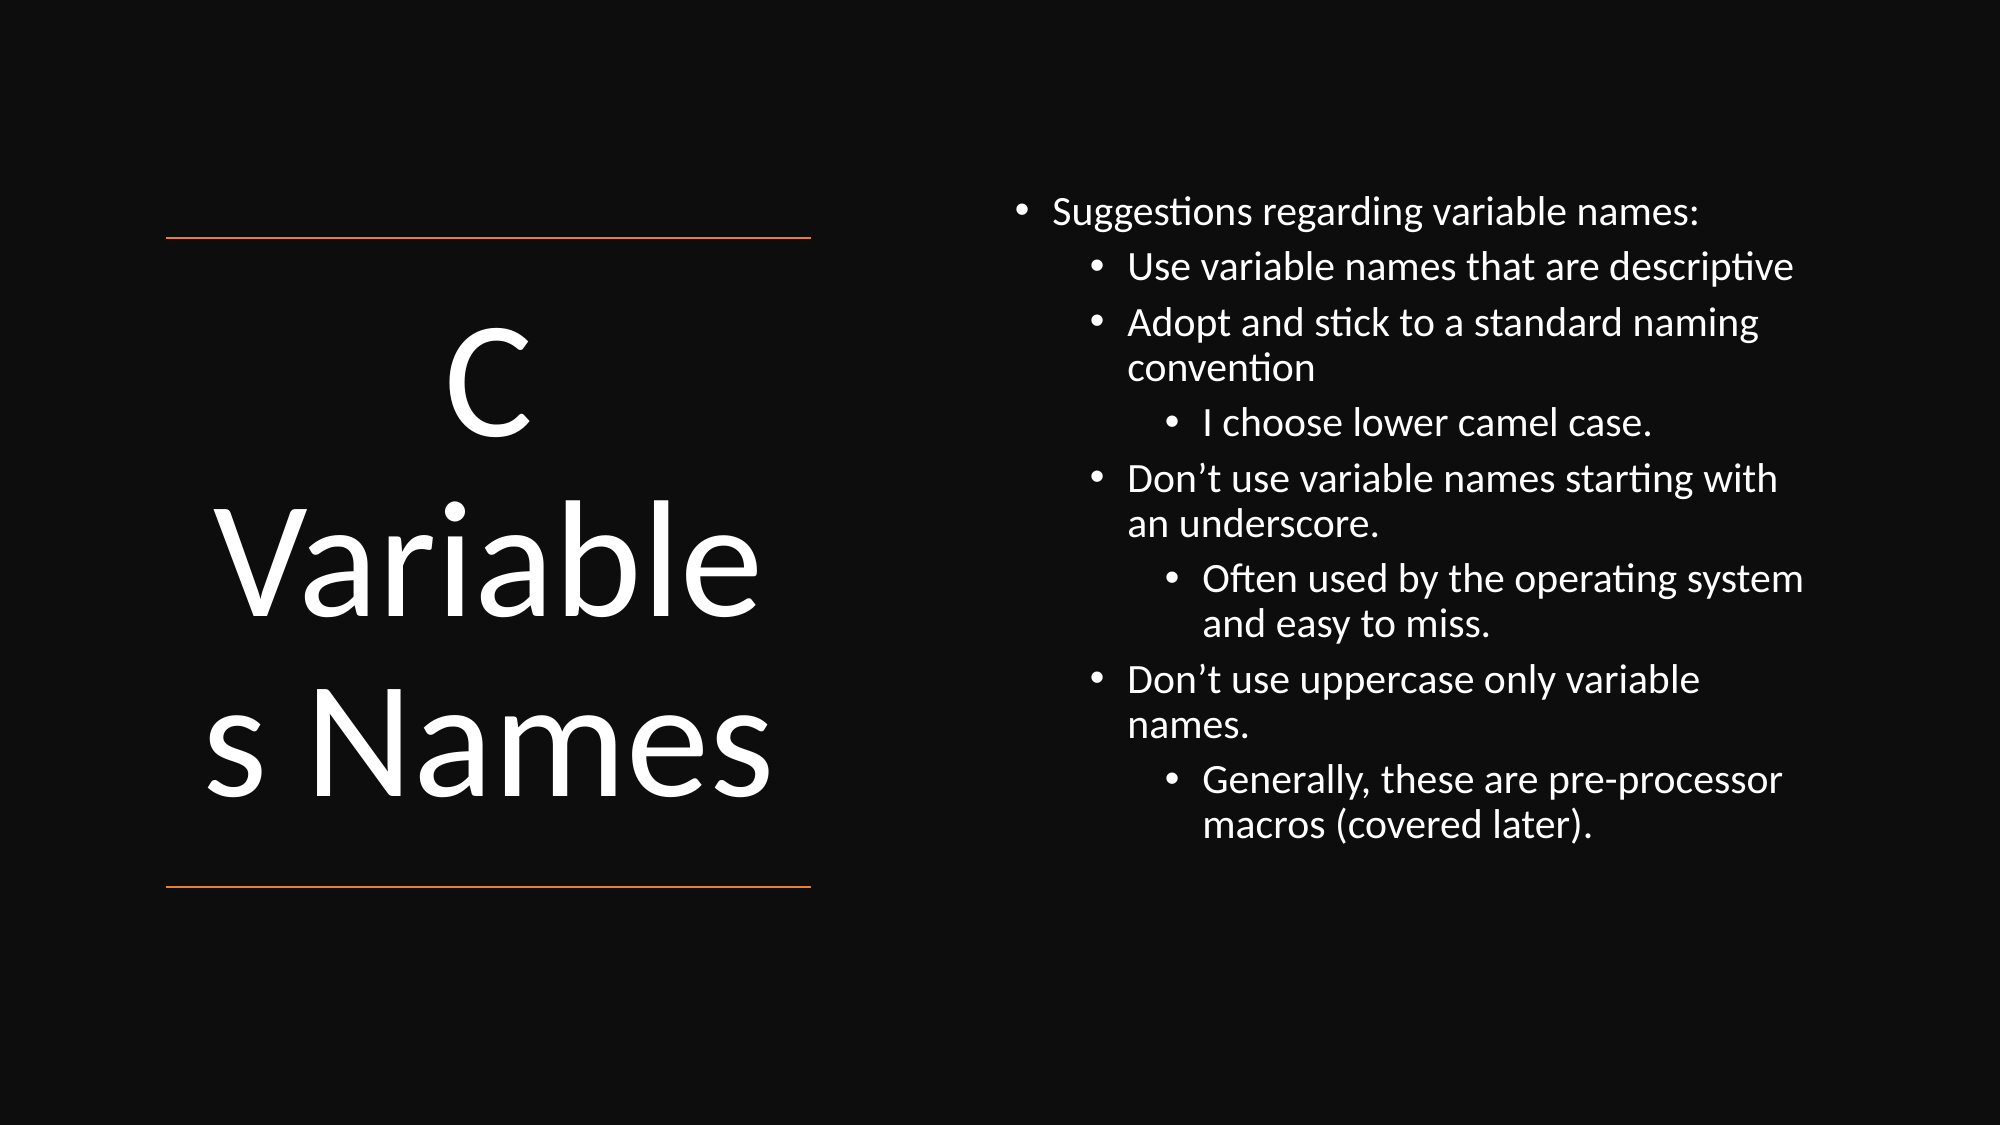

Suggestions regarding variable names:
Use variable names that are descriptive
Adopt and stick to a standard naming convention
I choose lower camel case.
Don’t use variable names starting with an underscore.
Often used by the operating system and easy to miss.
Don’t use uppercase only variable names.
Generally, these are pre-processor macros (covered later).

# C Variables Names